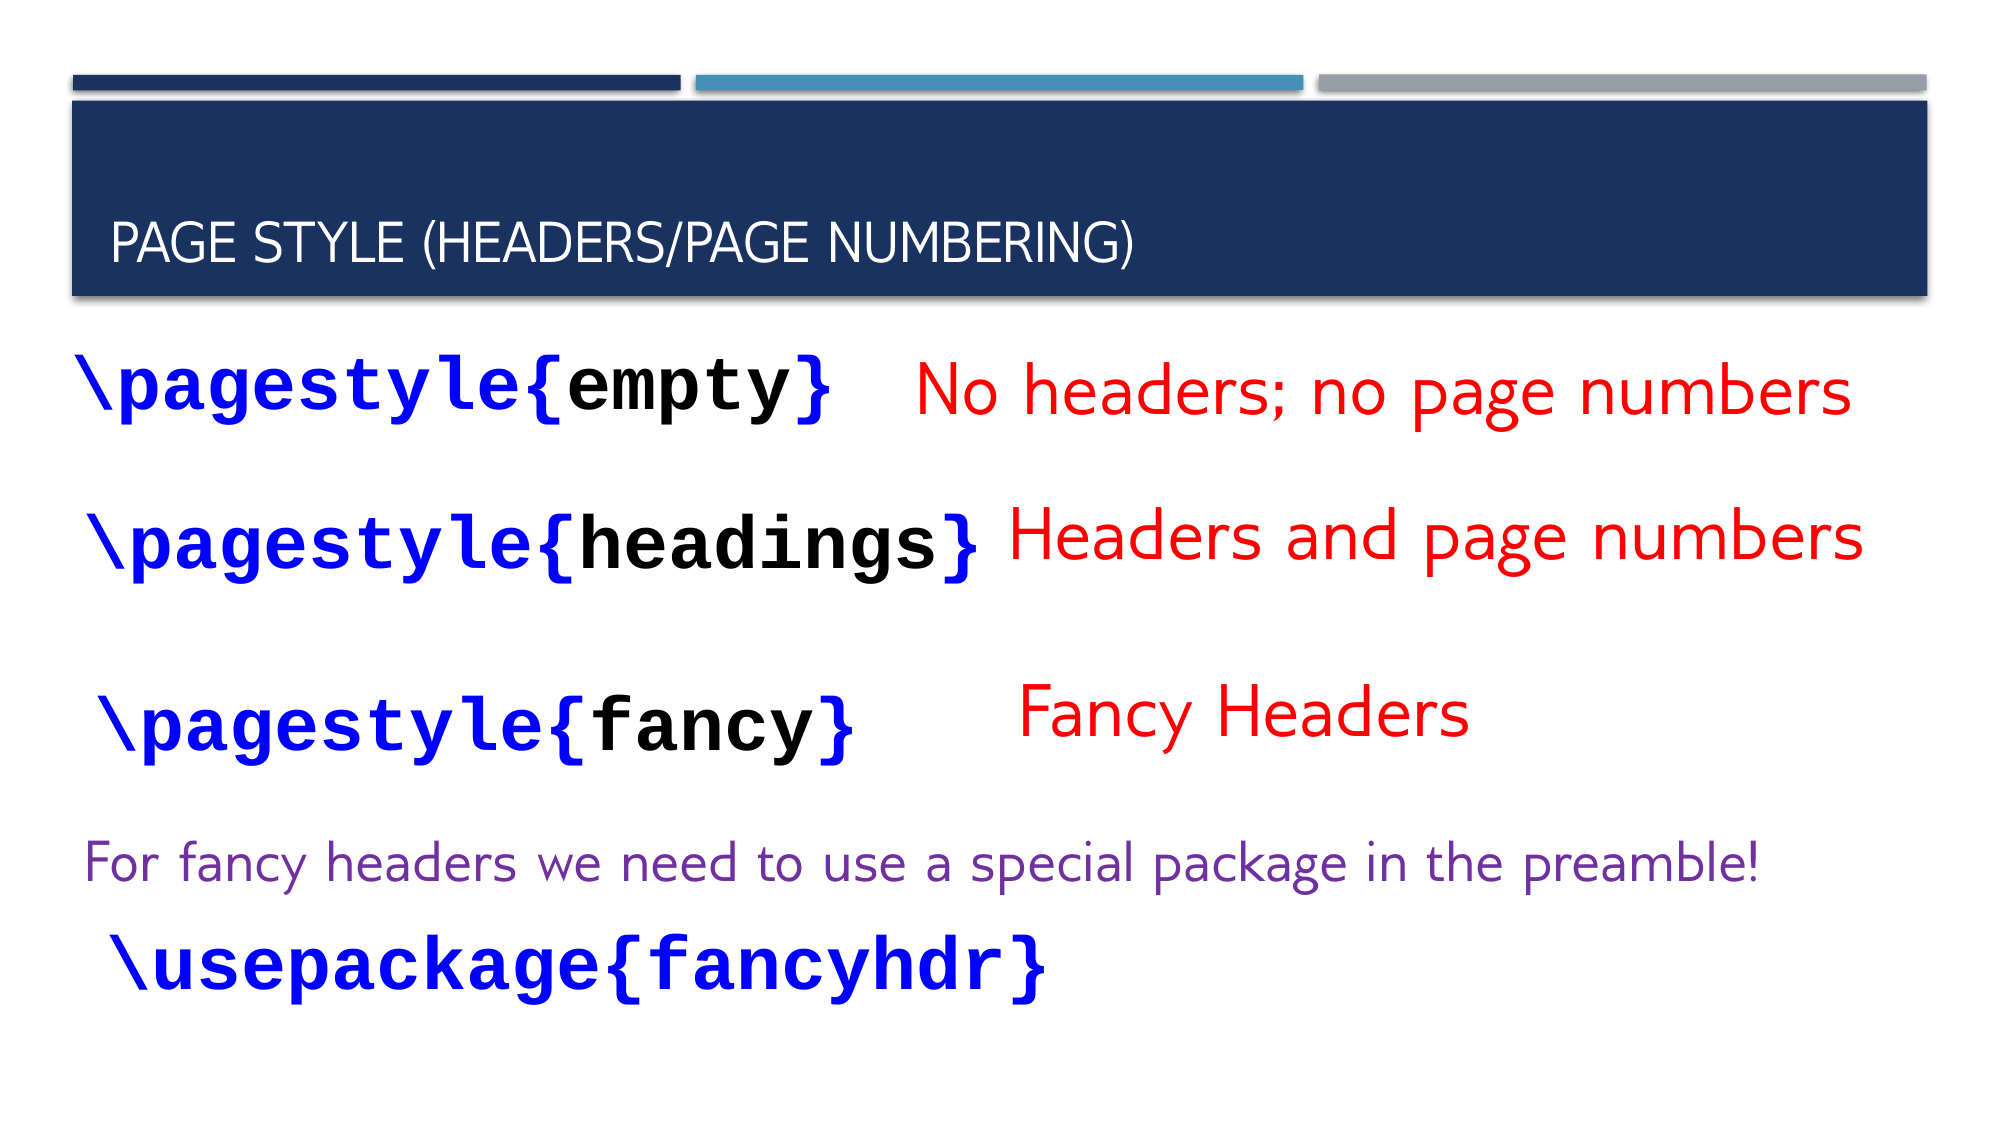

# Page style (headers/page numbering)
\pagestyle{empty}
No headers; no page numbers
Headers and page numbers
\pagestyle{headings}
Fancy Headers
\pagestyle{fancy}
For fancy headers we need to use a special package in the preamble!
\usepackage{fancyhdr}